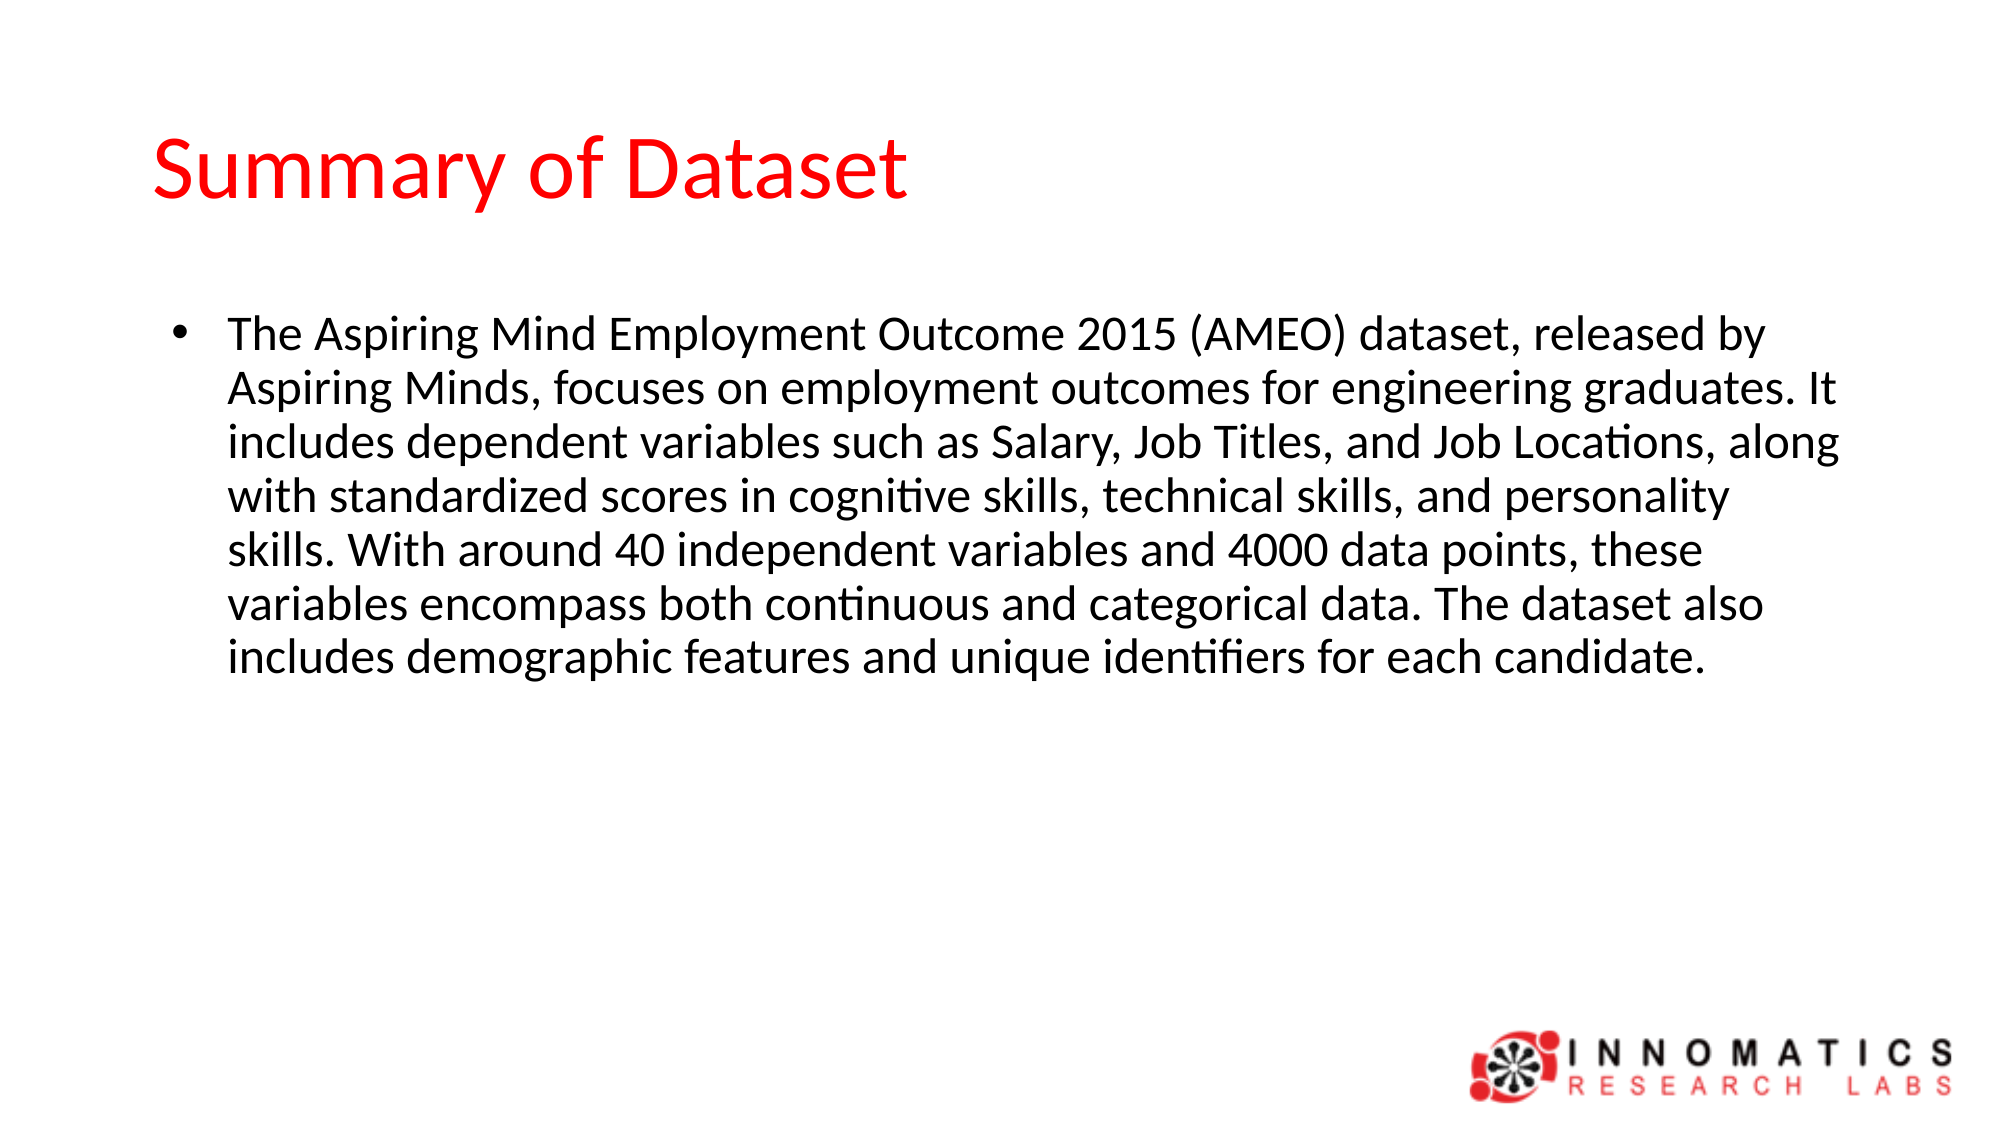

# Summary of Dataset
The Aspiring Mind Employment Outcome 2015 (AMEO) dataset, released by Aspiring Minds, focuses on employment outcomes for engineering graduates. It includes dependent variables such as Salary, Job Titles, and Job Locations, along with standardized scores in cognitive skills, technical skills, and personality skills. With around 40 independent variables and 4000 data points, these variables encompass both continuous and categorical data. The dataset also includes demographic features and unique identifiers for each candidate.